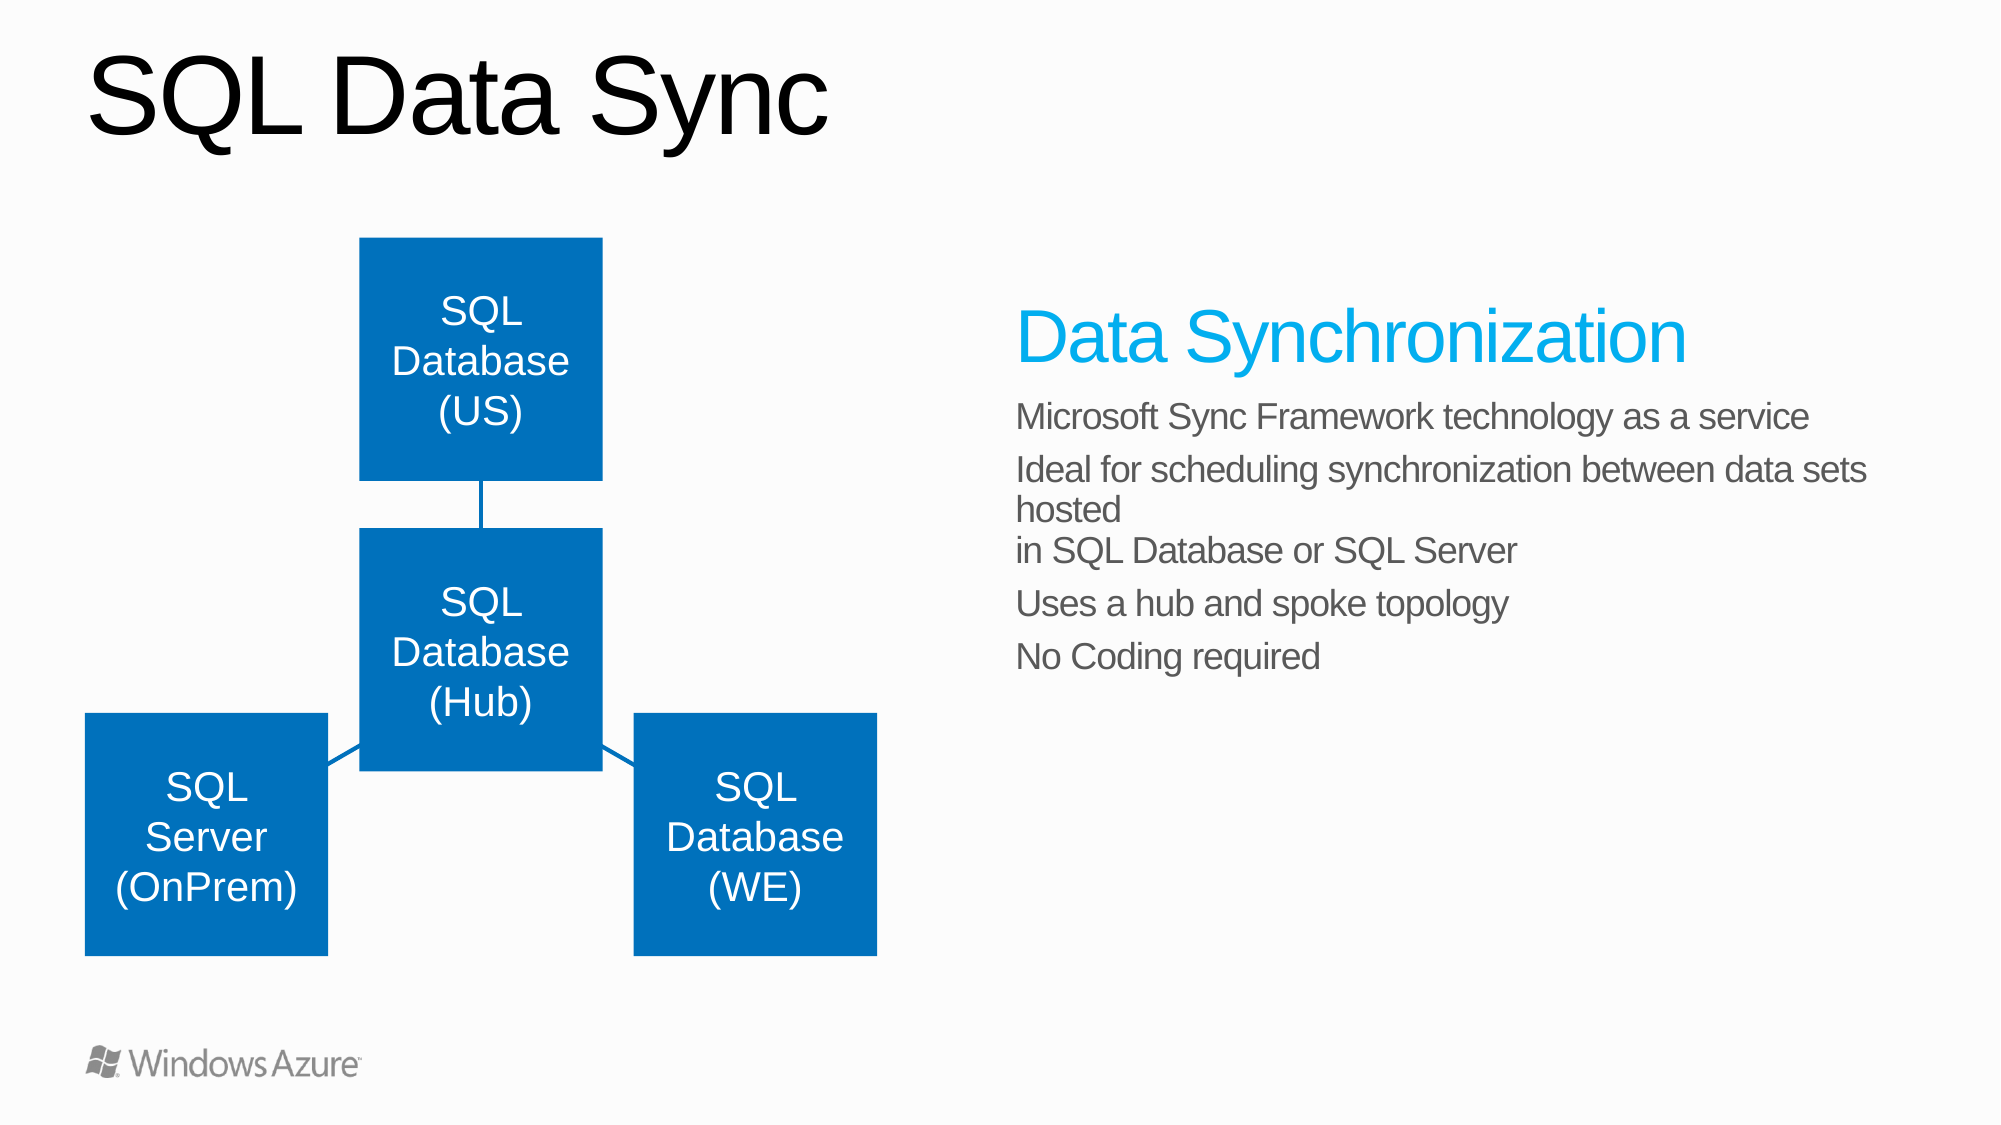

# SQL Data Sync
SQL Database (US)
Data Synchronization
Microsoft Sync Framework technology as a service
Ideal for scheduling synchronization between data sets hosted
in SQL Database or SQL Server
Uses a hub and spoke topology
No Coding required

SQL Database (Hub)
SQL Server (OnPrem)
SQL Database (WE)